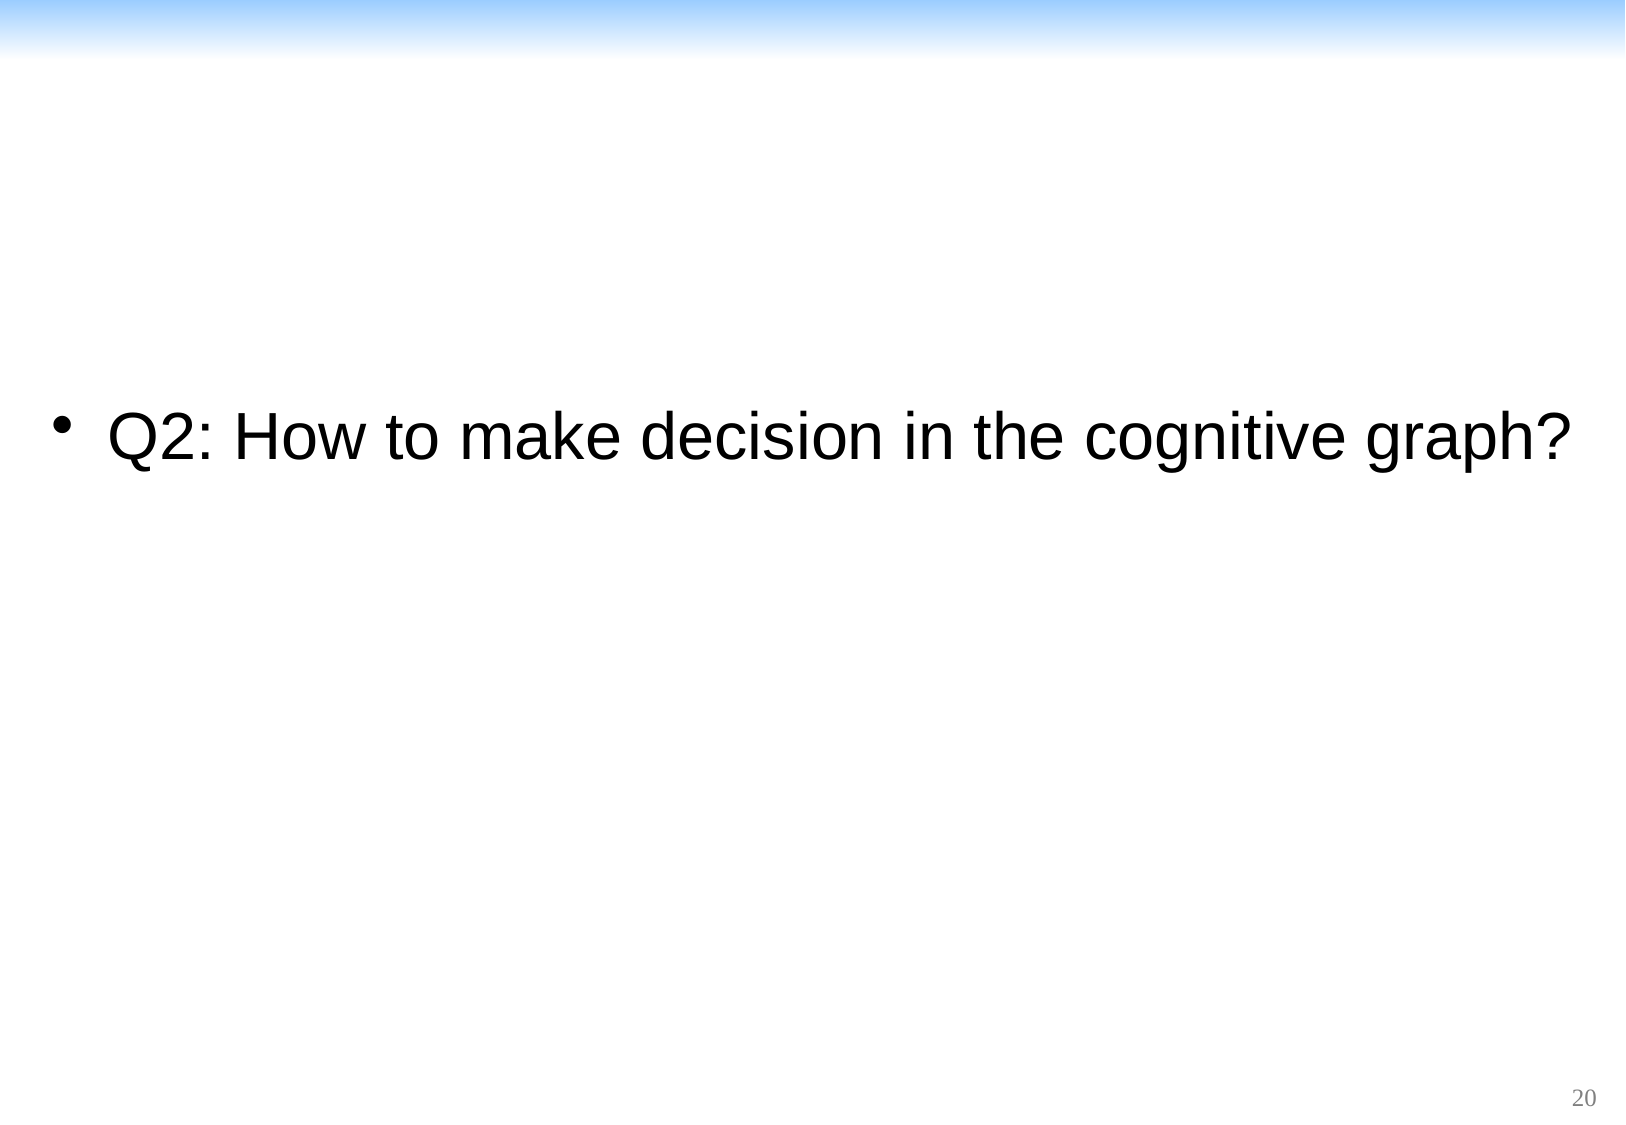

#
Q2: How to make decision in the cognitive graph?